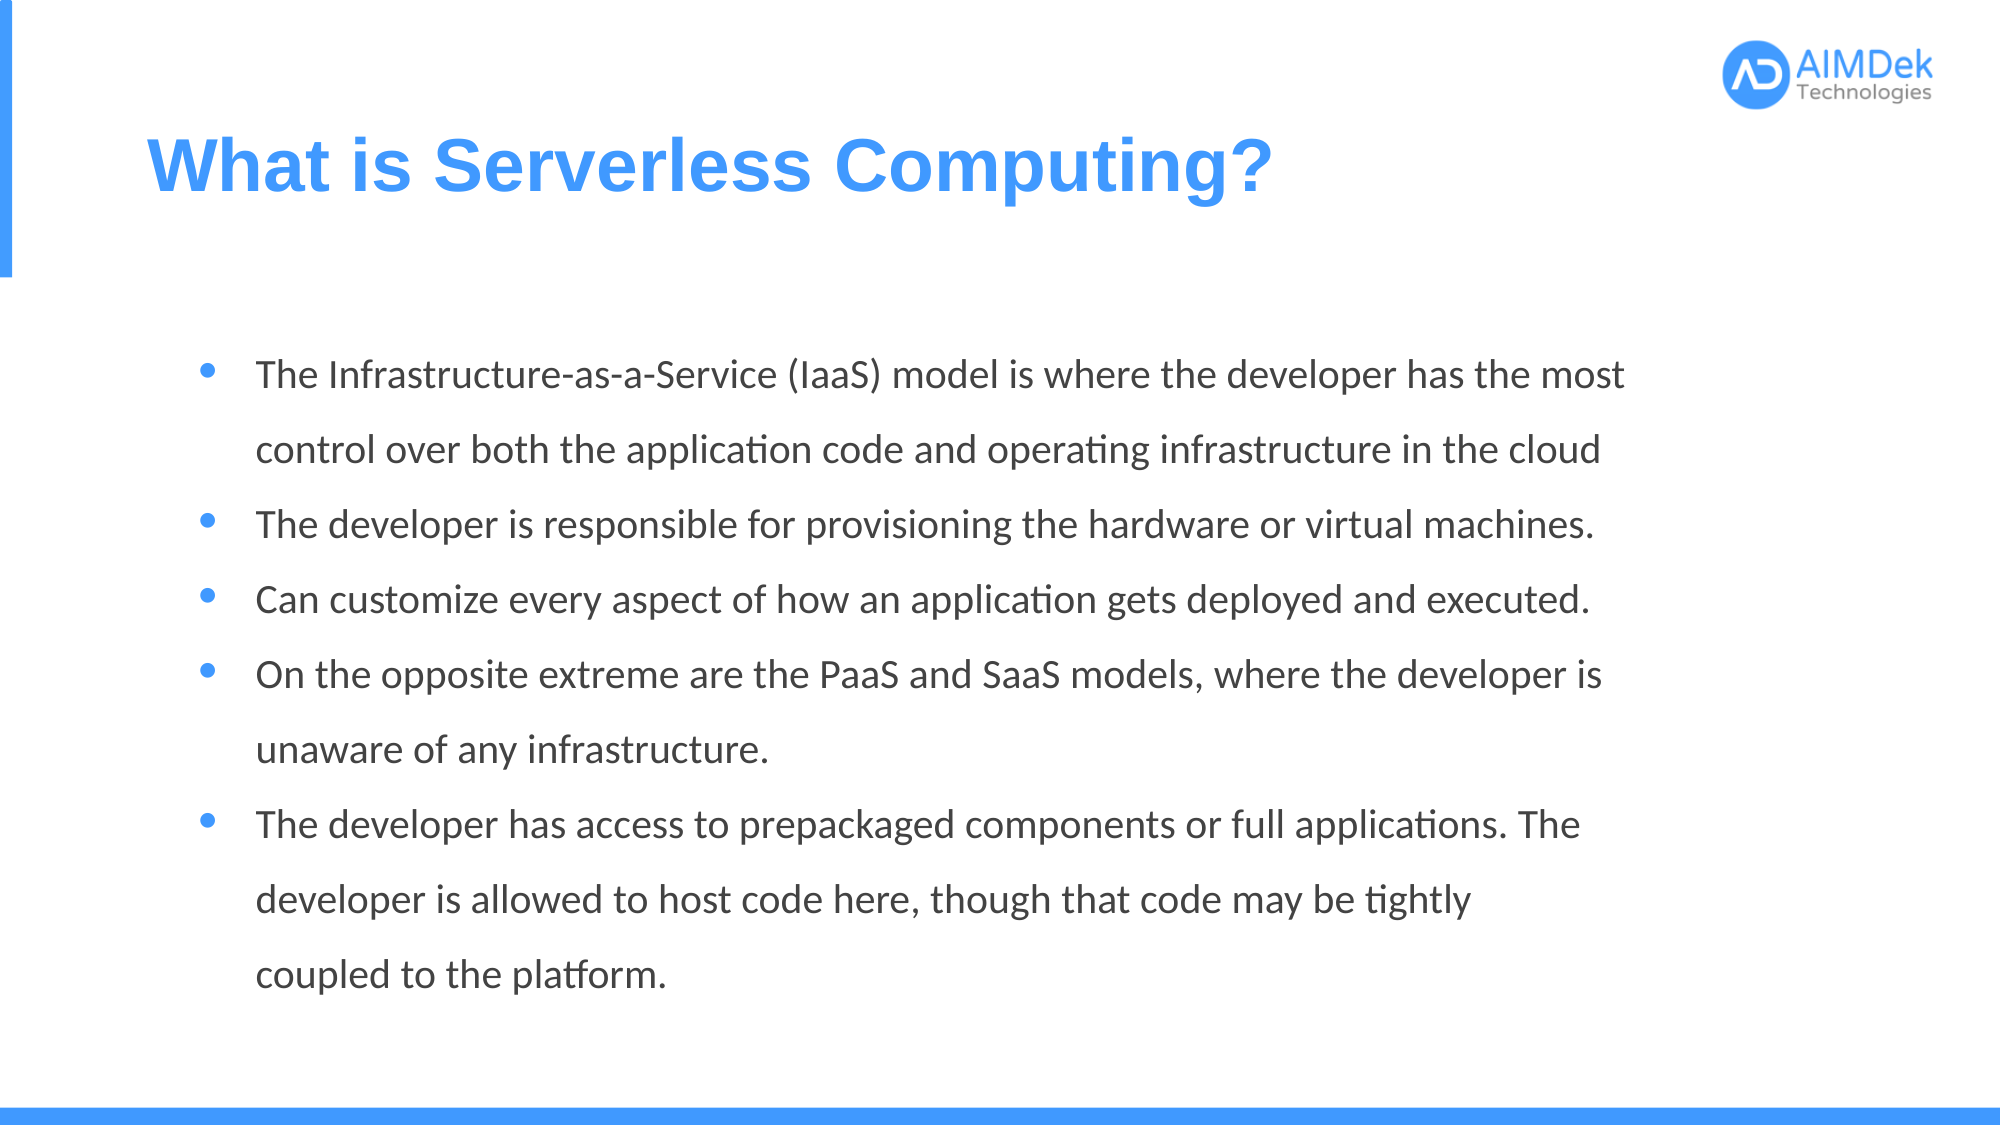

# What is Serverless Computing?

The Infrastructure-as-a-Service (IaaS) model is where the developer has the most control over both the application code and operating infrastructure in the cloud
The developer is responsible for provisioning the hardware or virtual machines.
Can customize every aspect of how an application gets deployed and executed.
On the opposite extreme are the PaaS and SaaS models, where the developer is unaware of any infrastructure.
The developer has access to prepackaged components or full applications. The developer is allowed to host code here, though that code may be tightly coupled to the platform.